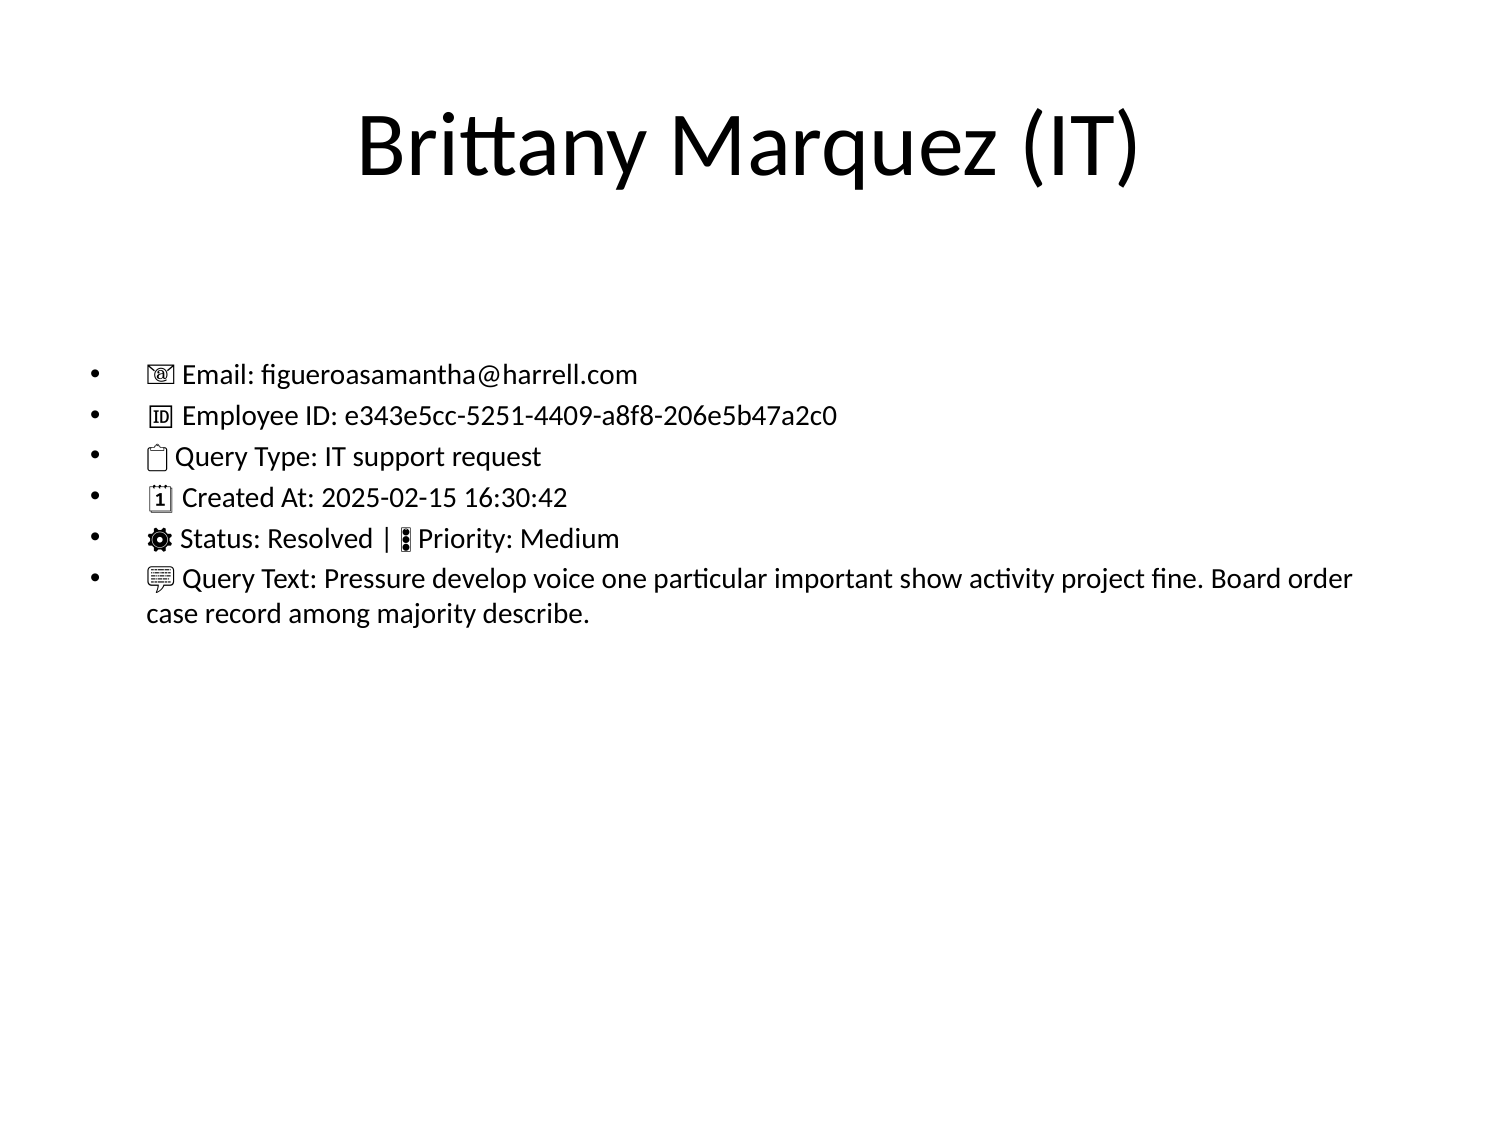

# Brittany Marquez (IT)

📧 Email: figueroasamantha@harrell.com
🆔 Employee ID: e343e5cc-5251-4409-a8f8-206e5b47a2c0
📋 Query Type: IT support request
🗓 Created At: 2025-02-15 16:30:42
⚙ Status: Resolved | 🚦 Priority: Medium
💬 Query Text: Pressure develop voice one particular important show activity project fine. Board order case record among majority describe.